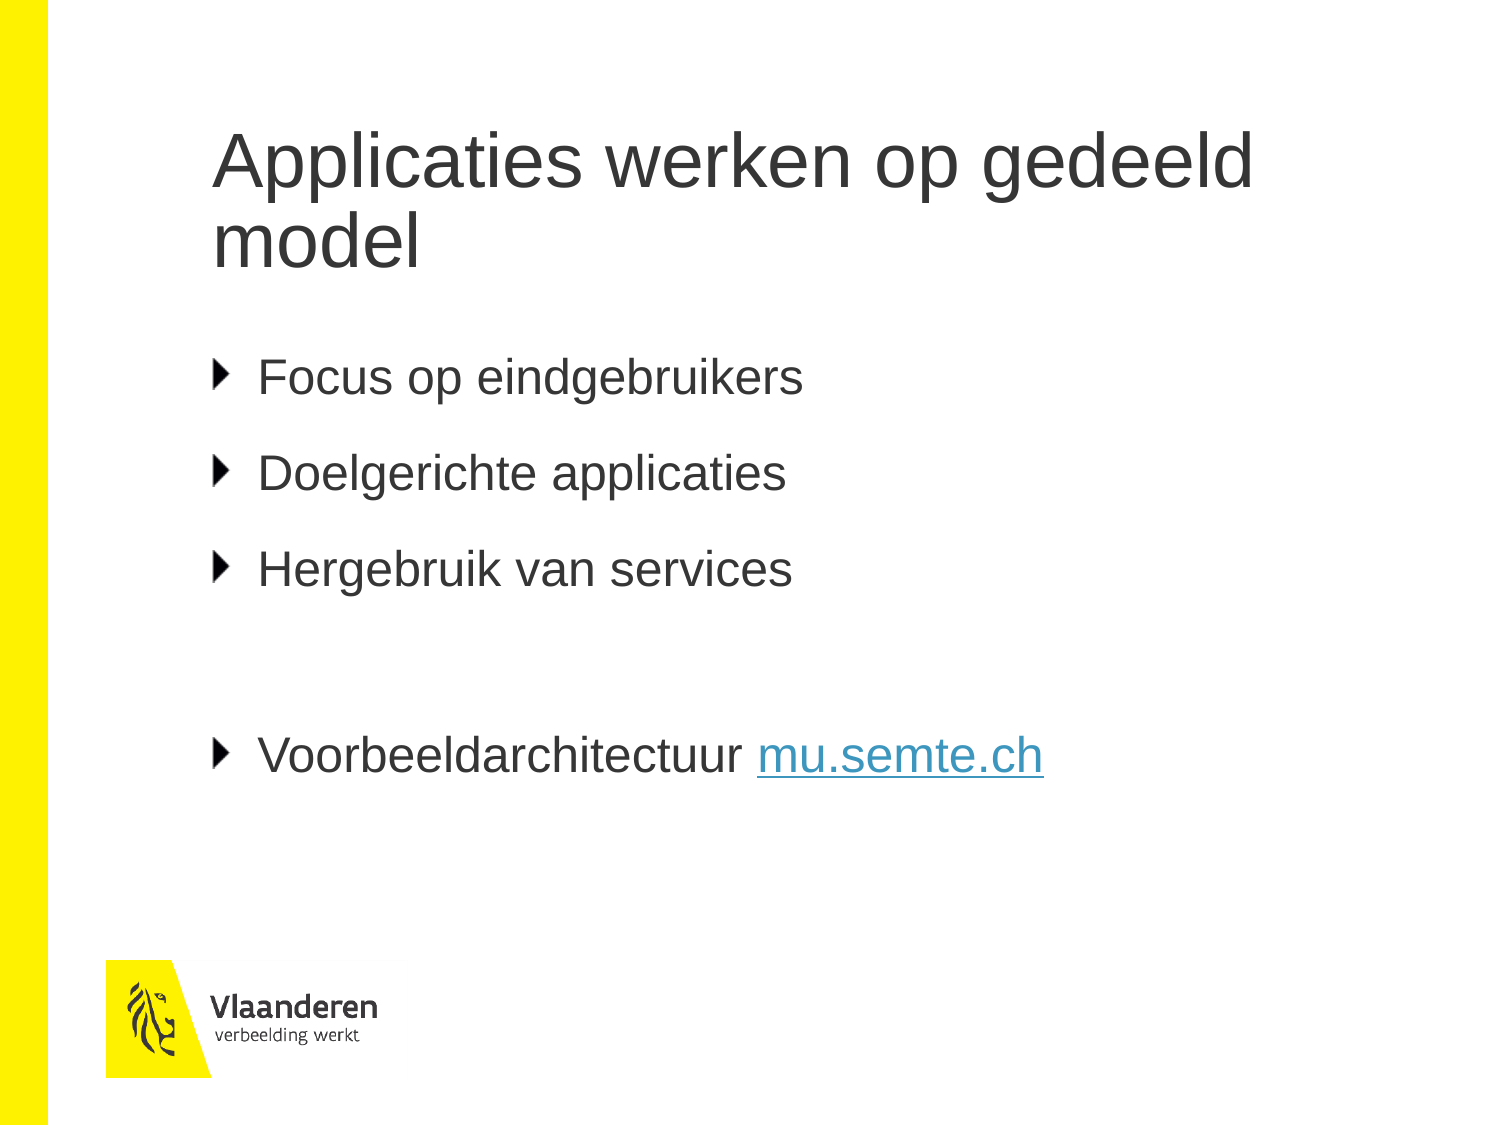

# Applicaties werken op gedeeld model
Focus op eindgebruikers
Doelgerichte applicaties
Hergebruik van services
Voorbeeldarchitectuur mu.semte.ch